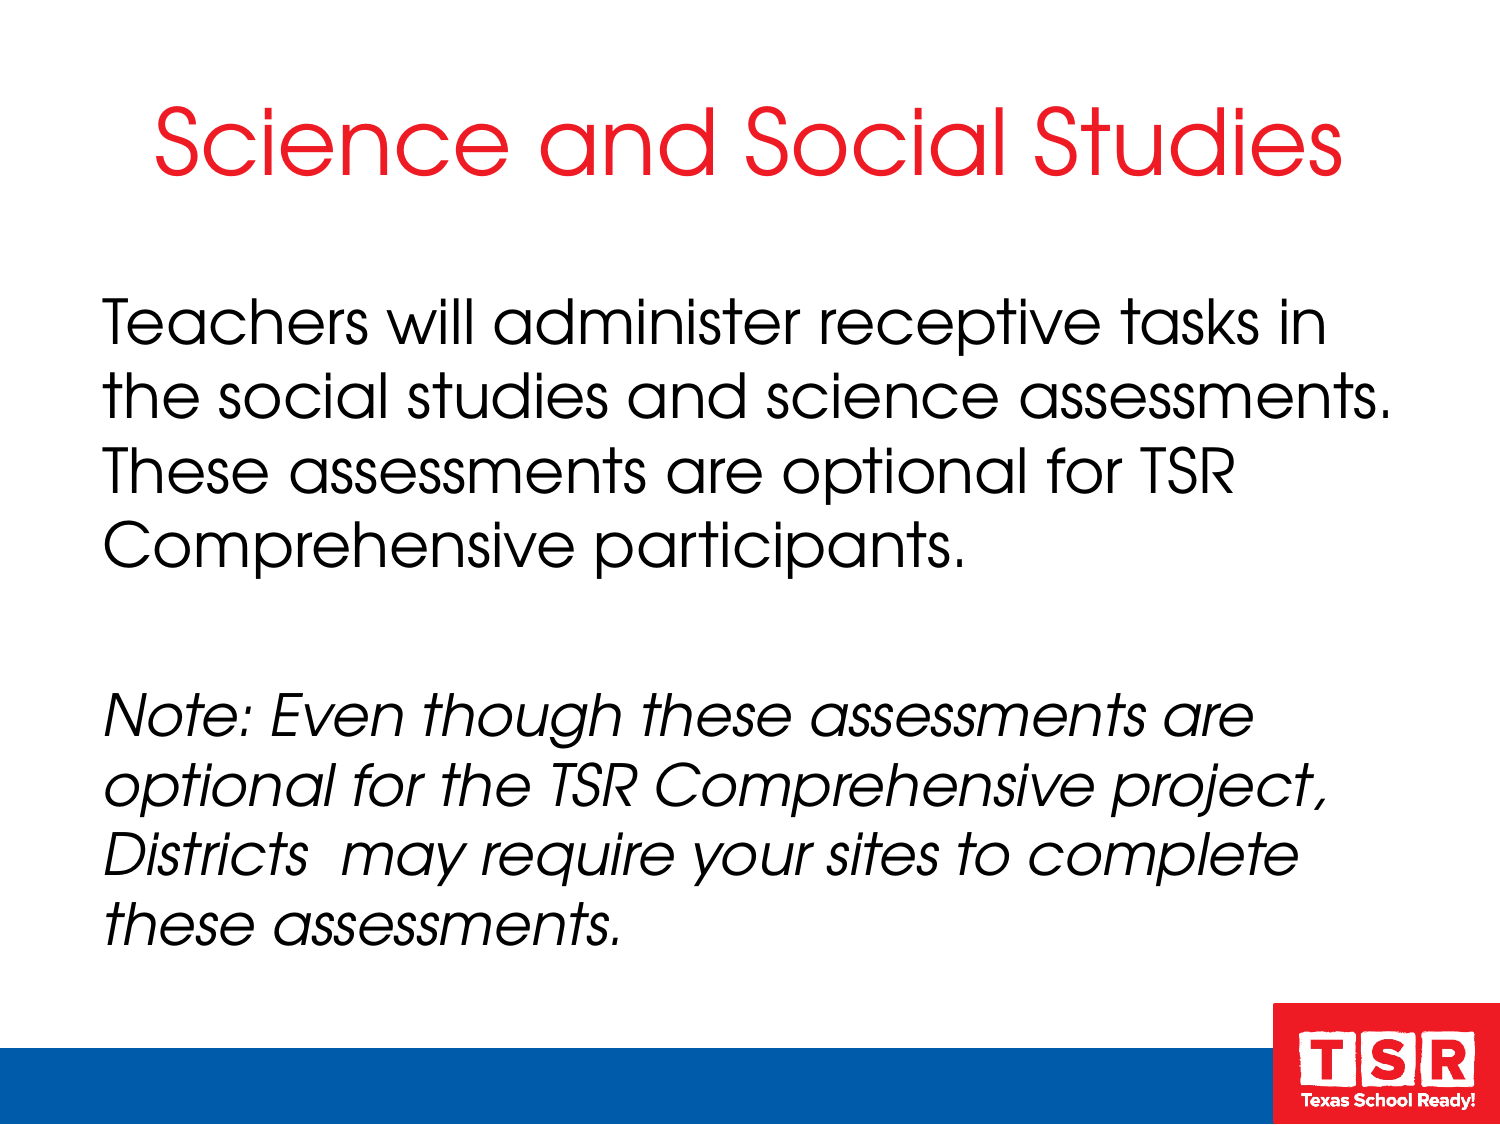

# Science and Social Studies
Teachers will administer receptive tasks in the social studies and science assessments. These assessments are optional for TSR Comprehensive participants.

Note: Even though these assessments are optional for the TSR Comprehensive project, Districts  may require your sites to complete these assessments.